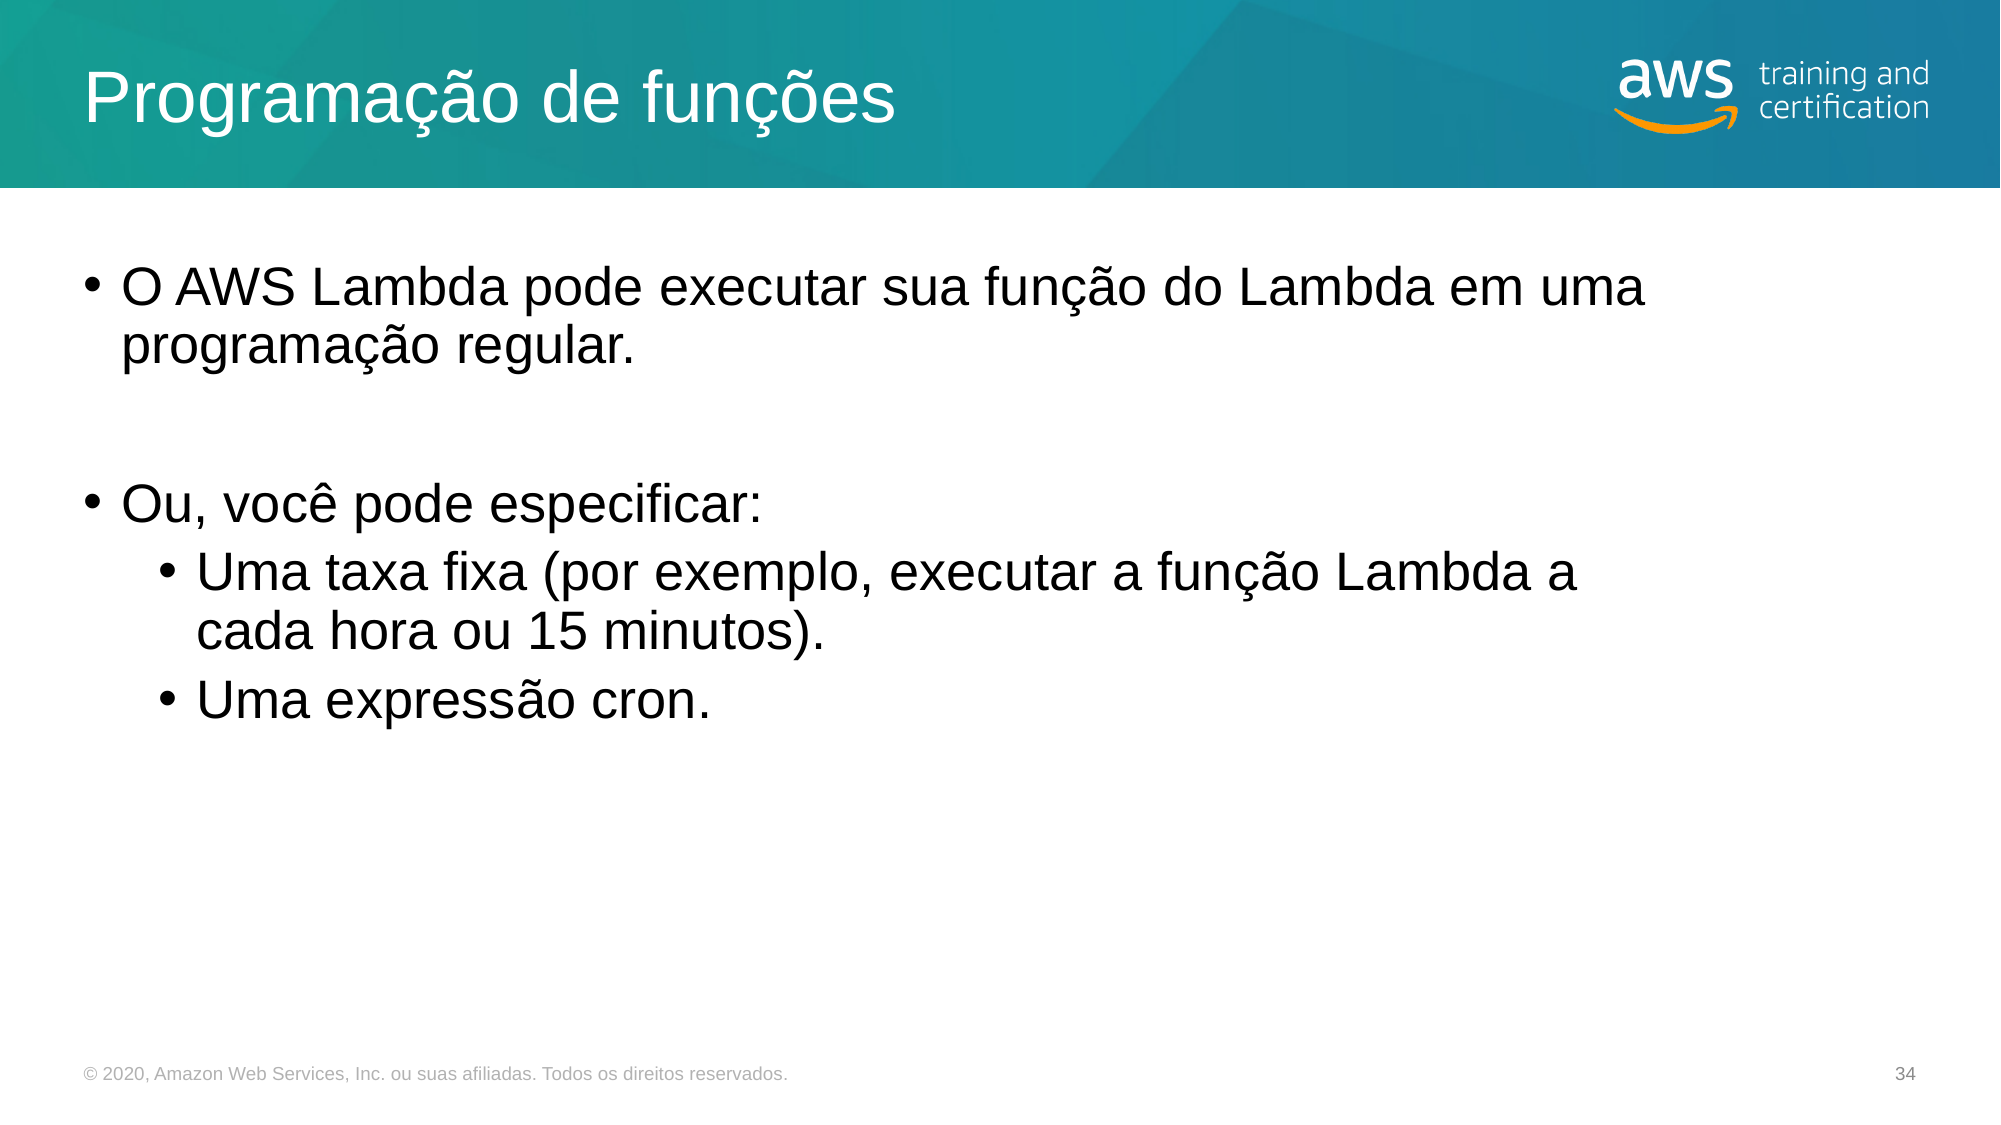

# Programação de funções
O AWS Lambda pode executar sua função do Lambda em uma programação regular.

Ou, você pode especificar:
Uma taxa fixa (por exemplo, executar a função Lambda a cada hora ou 15 minutos).
Uma expressão cron.

© 2020, Amazon Web Services, Inc. ou suas afiliadas. Todos os direitos reservados.
34